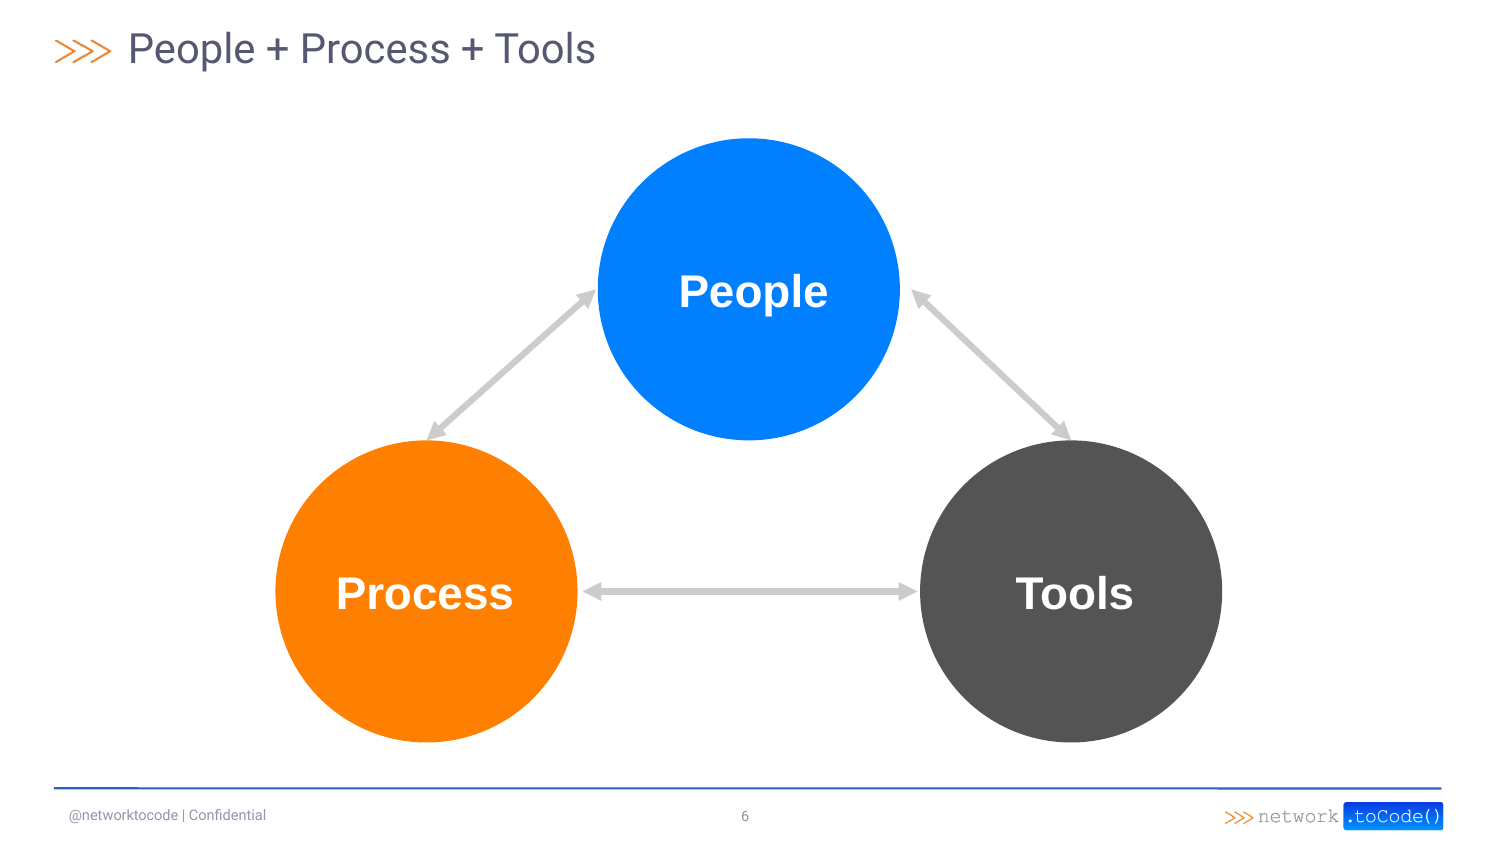

# People + Process + Tools

People

Process
Tools